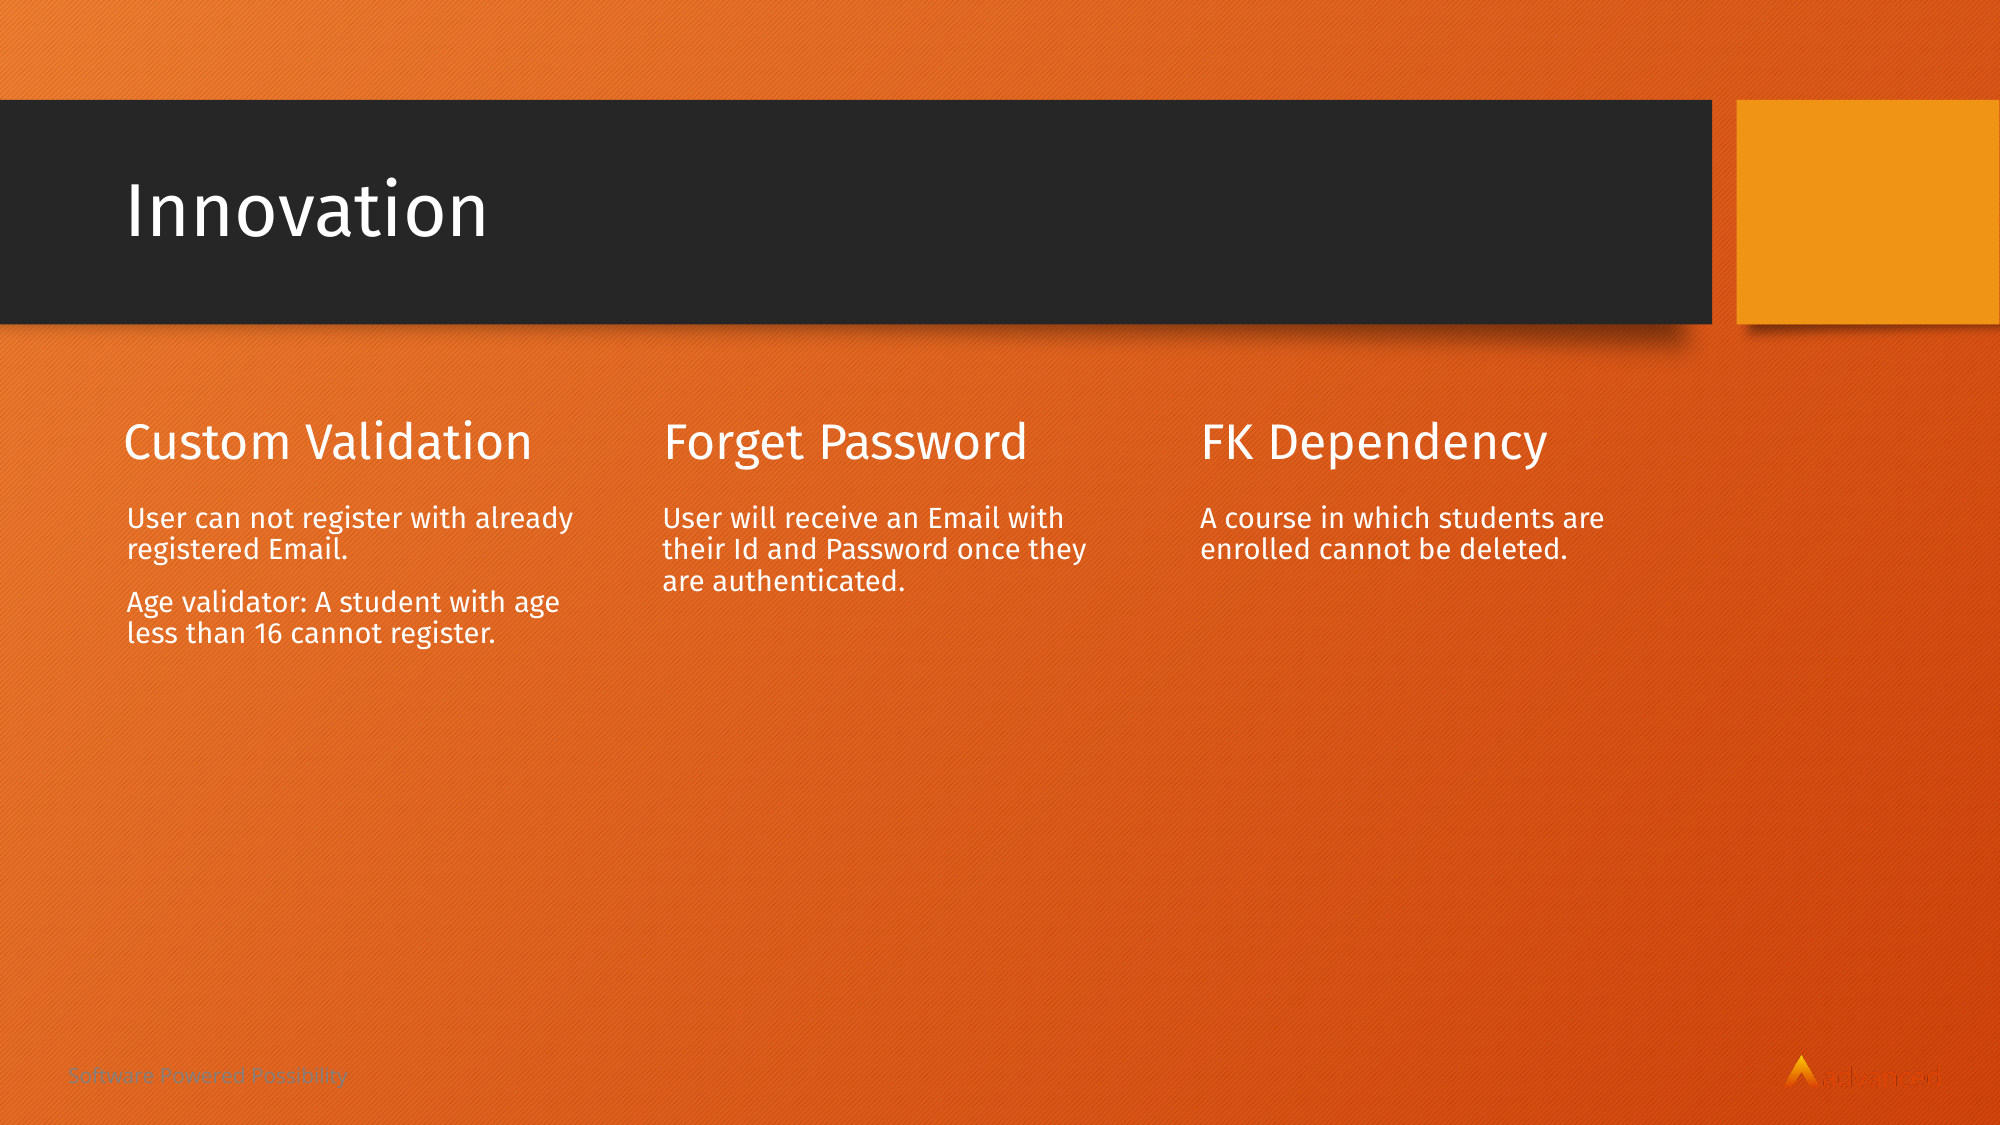

# Innovation
Custom Validation
Forget Password
FK Dependency
User can not register with already registered Email.
Age validator: A student with age less than 16 cannot register.
User will receive an Email with their Id and Password once they are authenticated.
A course in which students are enrolled cannot be deleted.